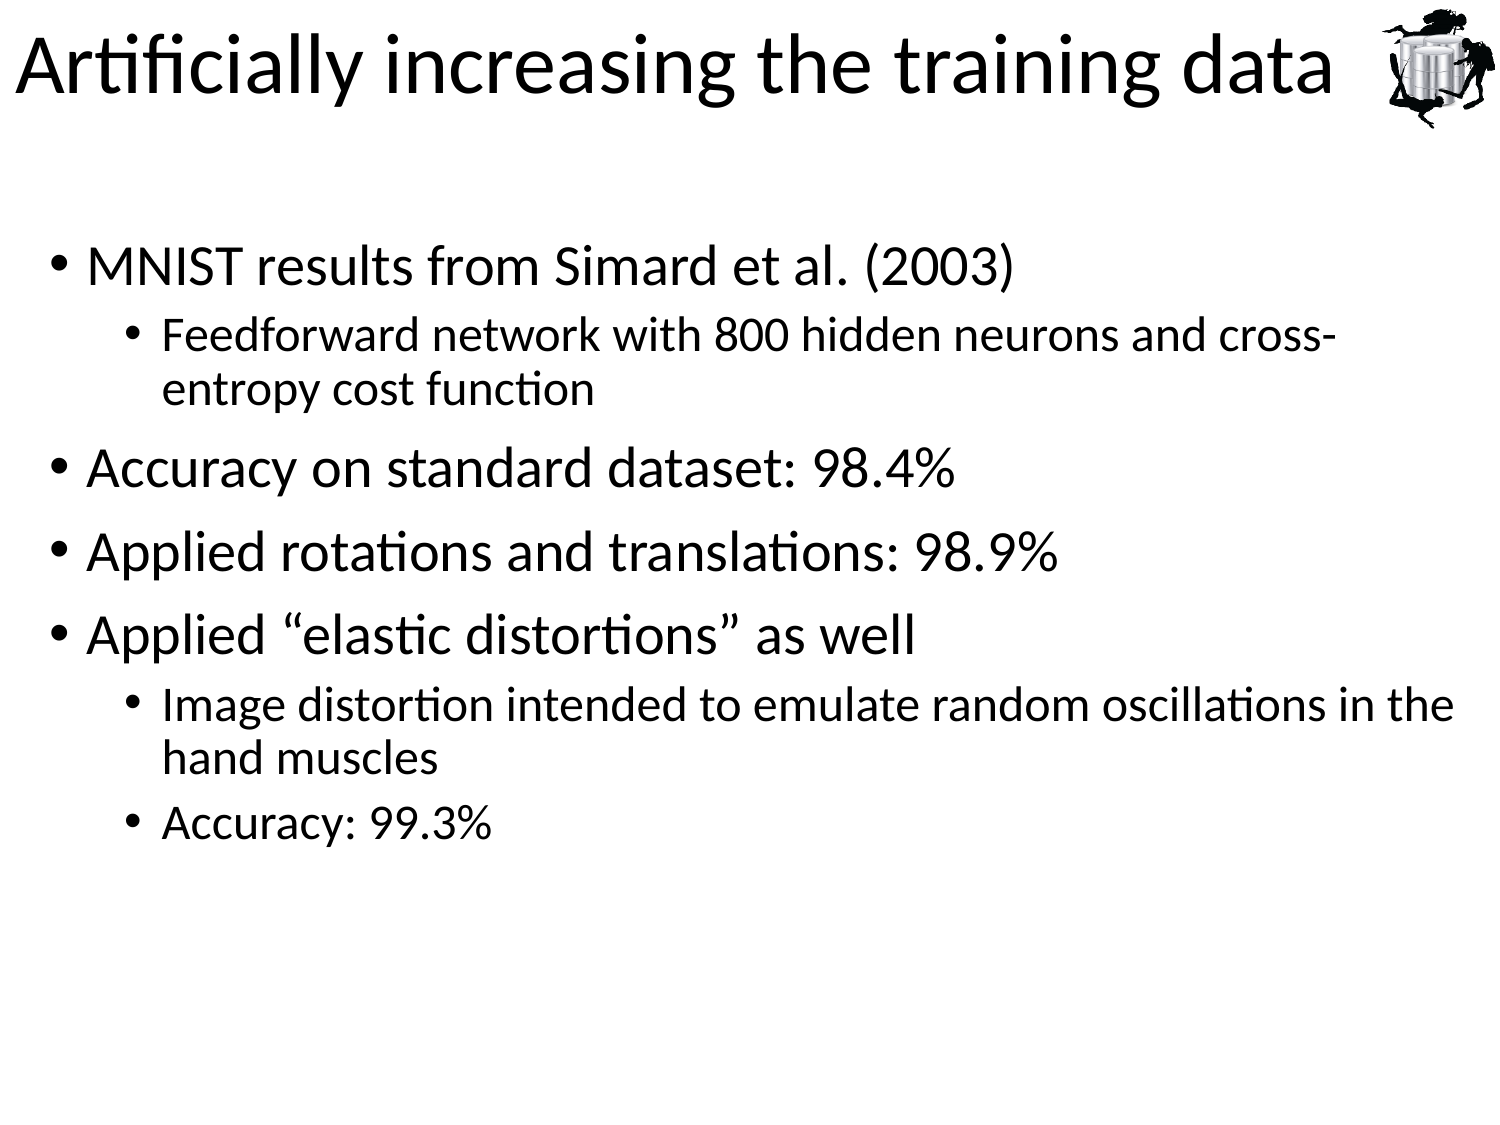

# Artificially increasing the training data
MNIST results from Simard et al. (2003)
Feedforward network with 800 hidden neurons and cross-entropy cost function
Accuracy on standard dataset: 98.4%
Applied rotations and translations: 98.9%
Applied “elastic distortions” as well
Image distortion intended to emulate random oscillations in the hand muscles
Accuracy: 99.3%